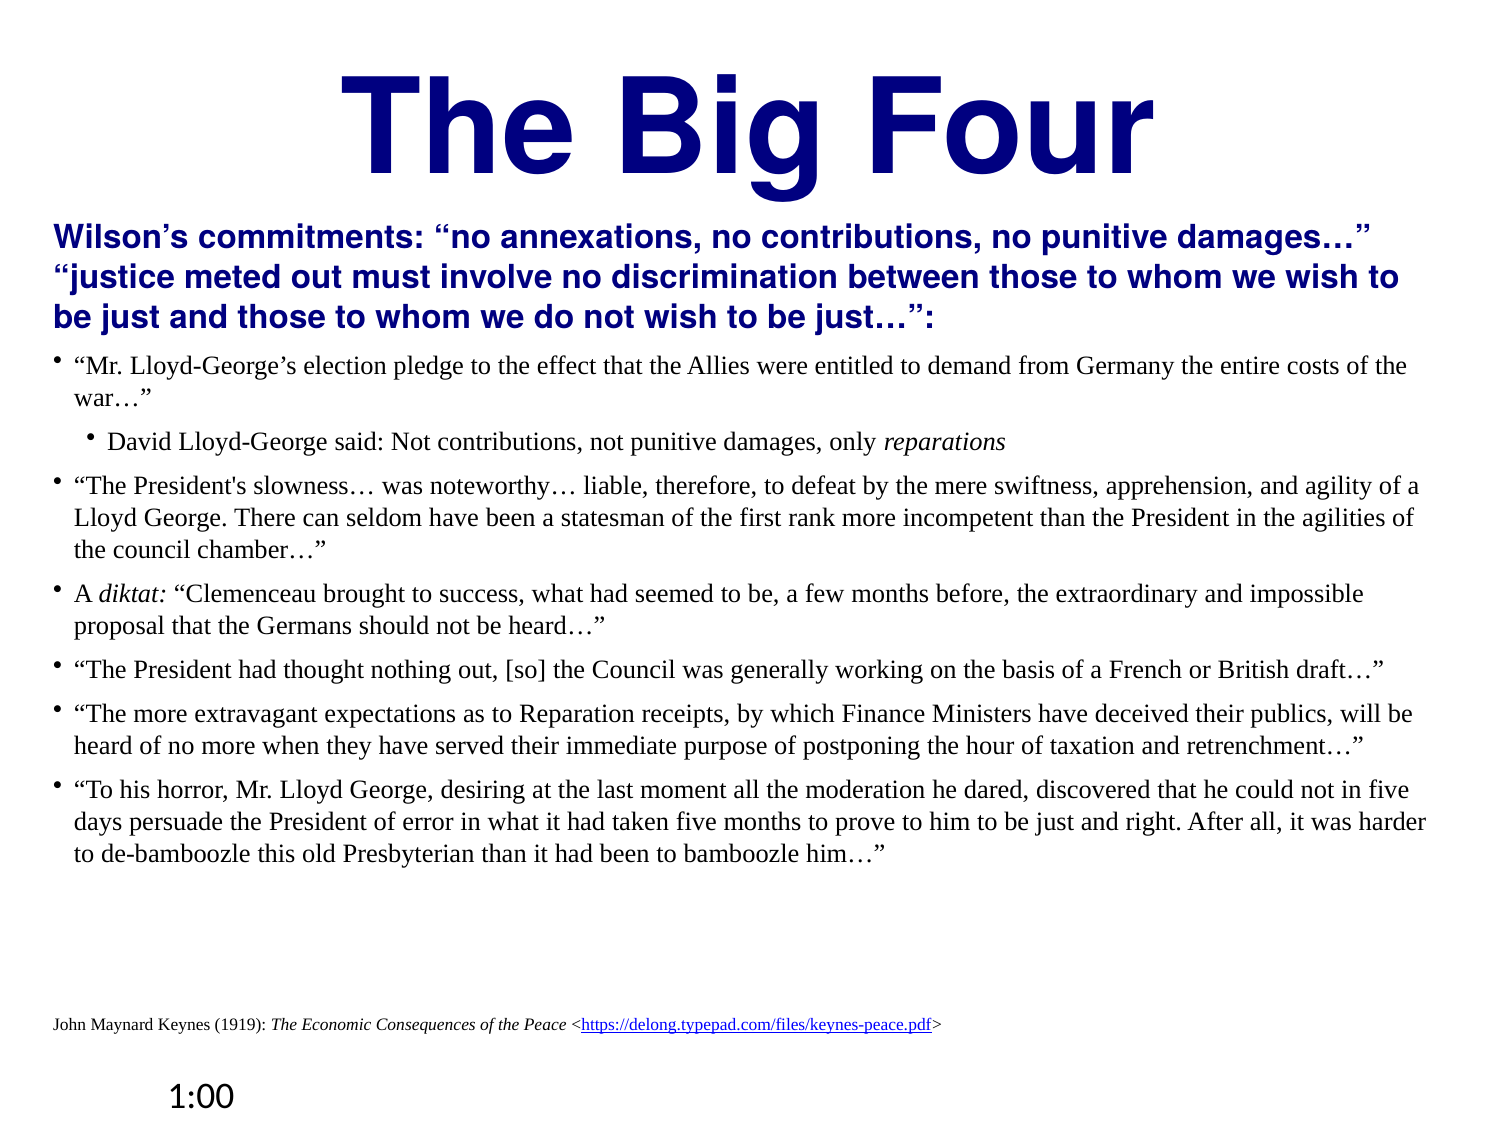

The Big Four
Wilson’s commitments: “no annexations, no contributions, no punitive damages…” “justice meted out must involve no discrimination between those to whom we wish to be just and those to whom we do not wish to be just…”:
“Mr. Lloyd-George’s election pledge to the effect that the Allies were entitled to demand from Germany the entire costs of the war…”
David Lloyd-George said: Not contributions, not punitive damages, only reparations
“The President's slowness… was noteworthy… liable, therefore, to defeat by the mere swiftness, apprehension, and agility of a Lloyd George. There can seldom have been a statesman of the first rank more incompetent than the President in the agilities of the council chamber…”
A diktat: “Clemenceau brought to success, what had seemed to be, a few months before, the extraordinary and impossible proposal that the Germans should not be heard…”
“The President had thought nothing out, [so] the Council was generally working on the basis of a French or British draft…”
“The more extravagant expectations as to Reparation receipts, by which Finance Ministers have deceived their publics, will be heard of no more when they have served their immediate purpose of postponing the hour of taxation and retrenchment…”
“To his horror, Mr. Lloyd George, desiring at the last moment all the moderation he dared, discovered that he could not in five days persuade the President of error in what it had taken five months to prove to him to be just and right. After all, it was harder to de-bamboozle this old Presbyterian than it had been to bamboozle him…”

John Maynard Keynes (1919): The Economic Consequences of the Peace <https://delong.typepad.com/files/keynes-peace.pdf>
1:00